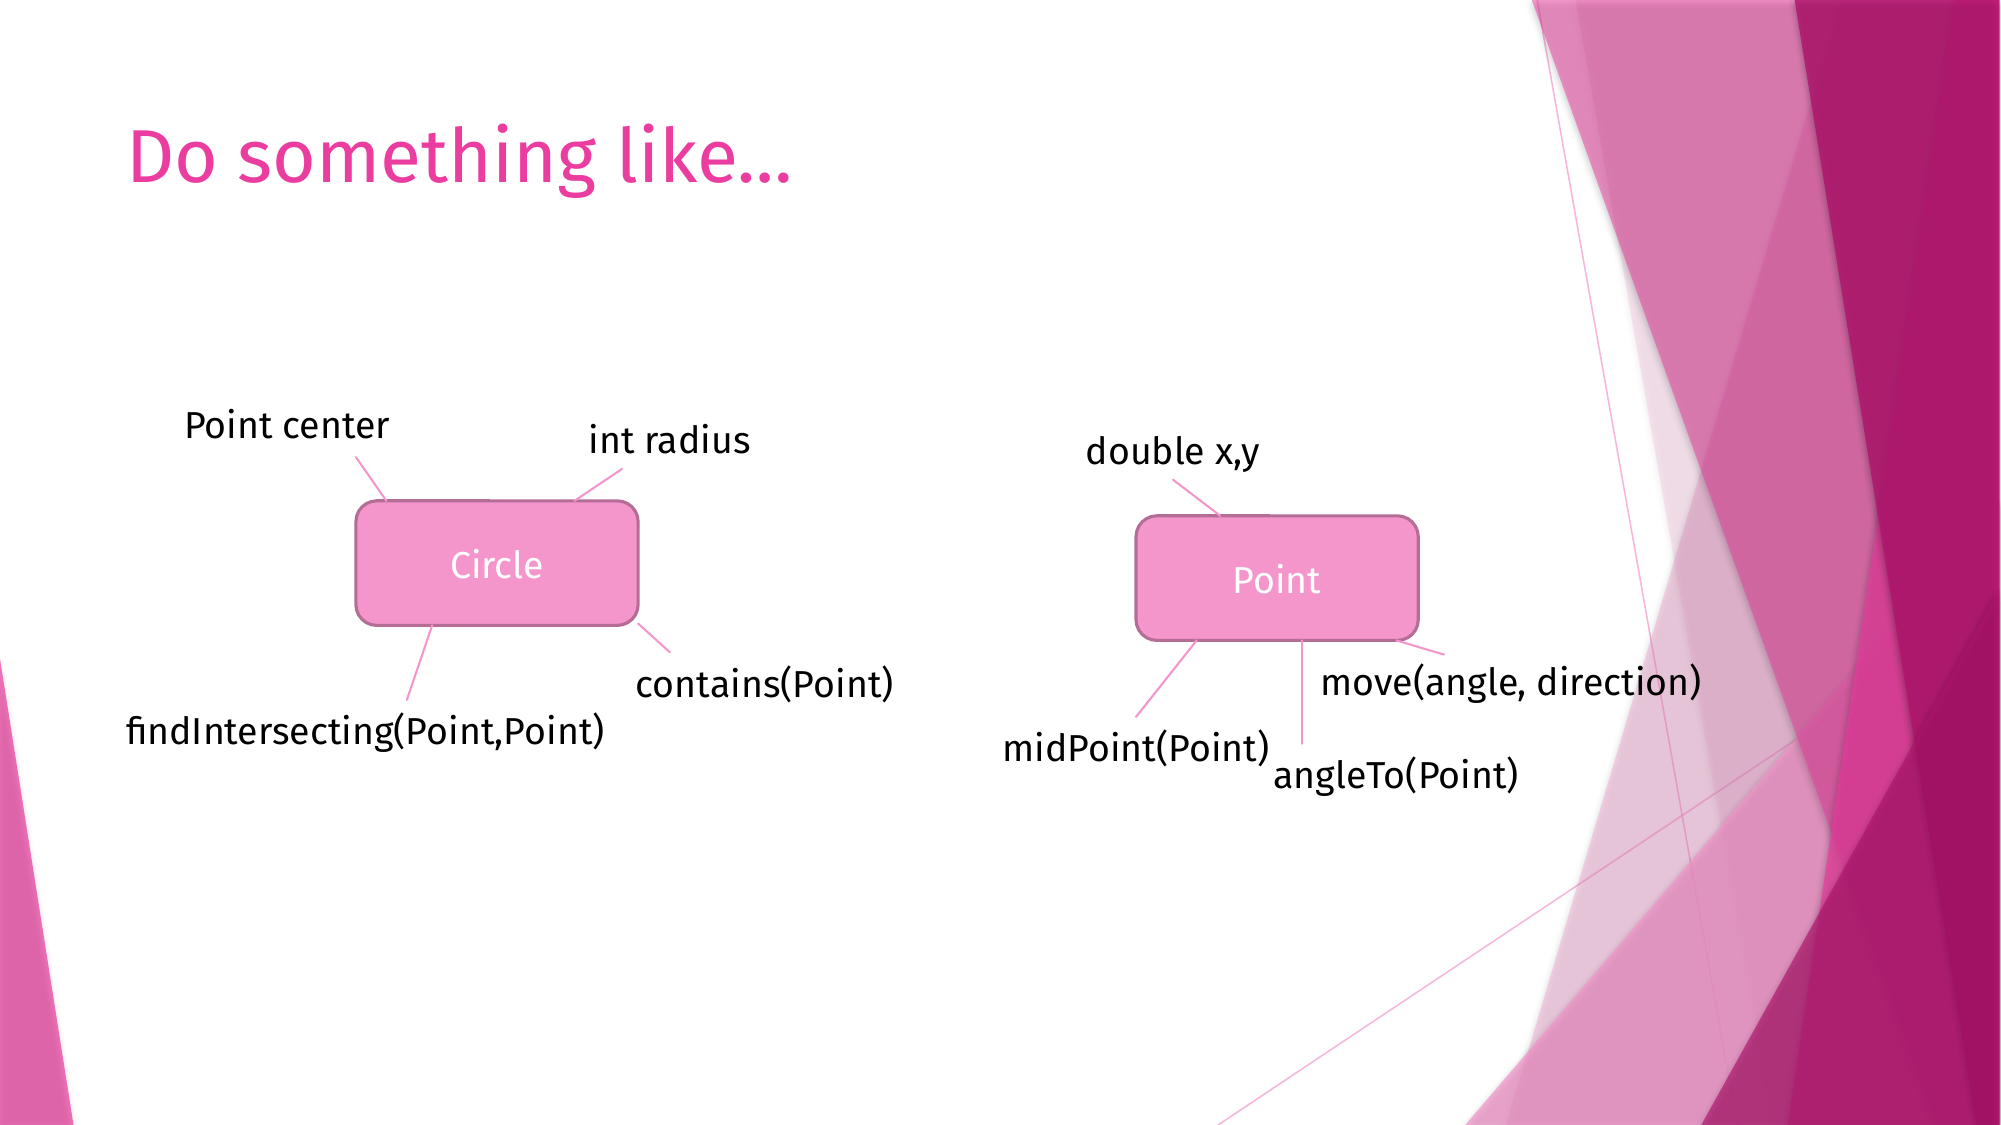

# Do something like…
Point center
int radius
double x,y
Circle
Point
move(angle, direction)
contains(Point)
findIntersecting(Point,Point)
midPoint(Point)
angleTo(Point)